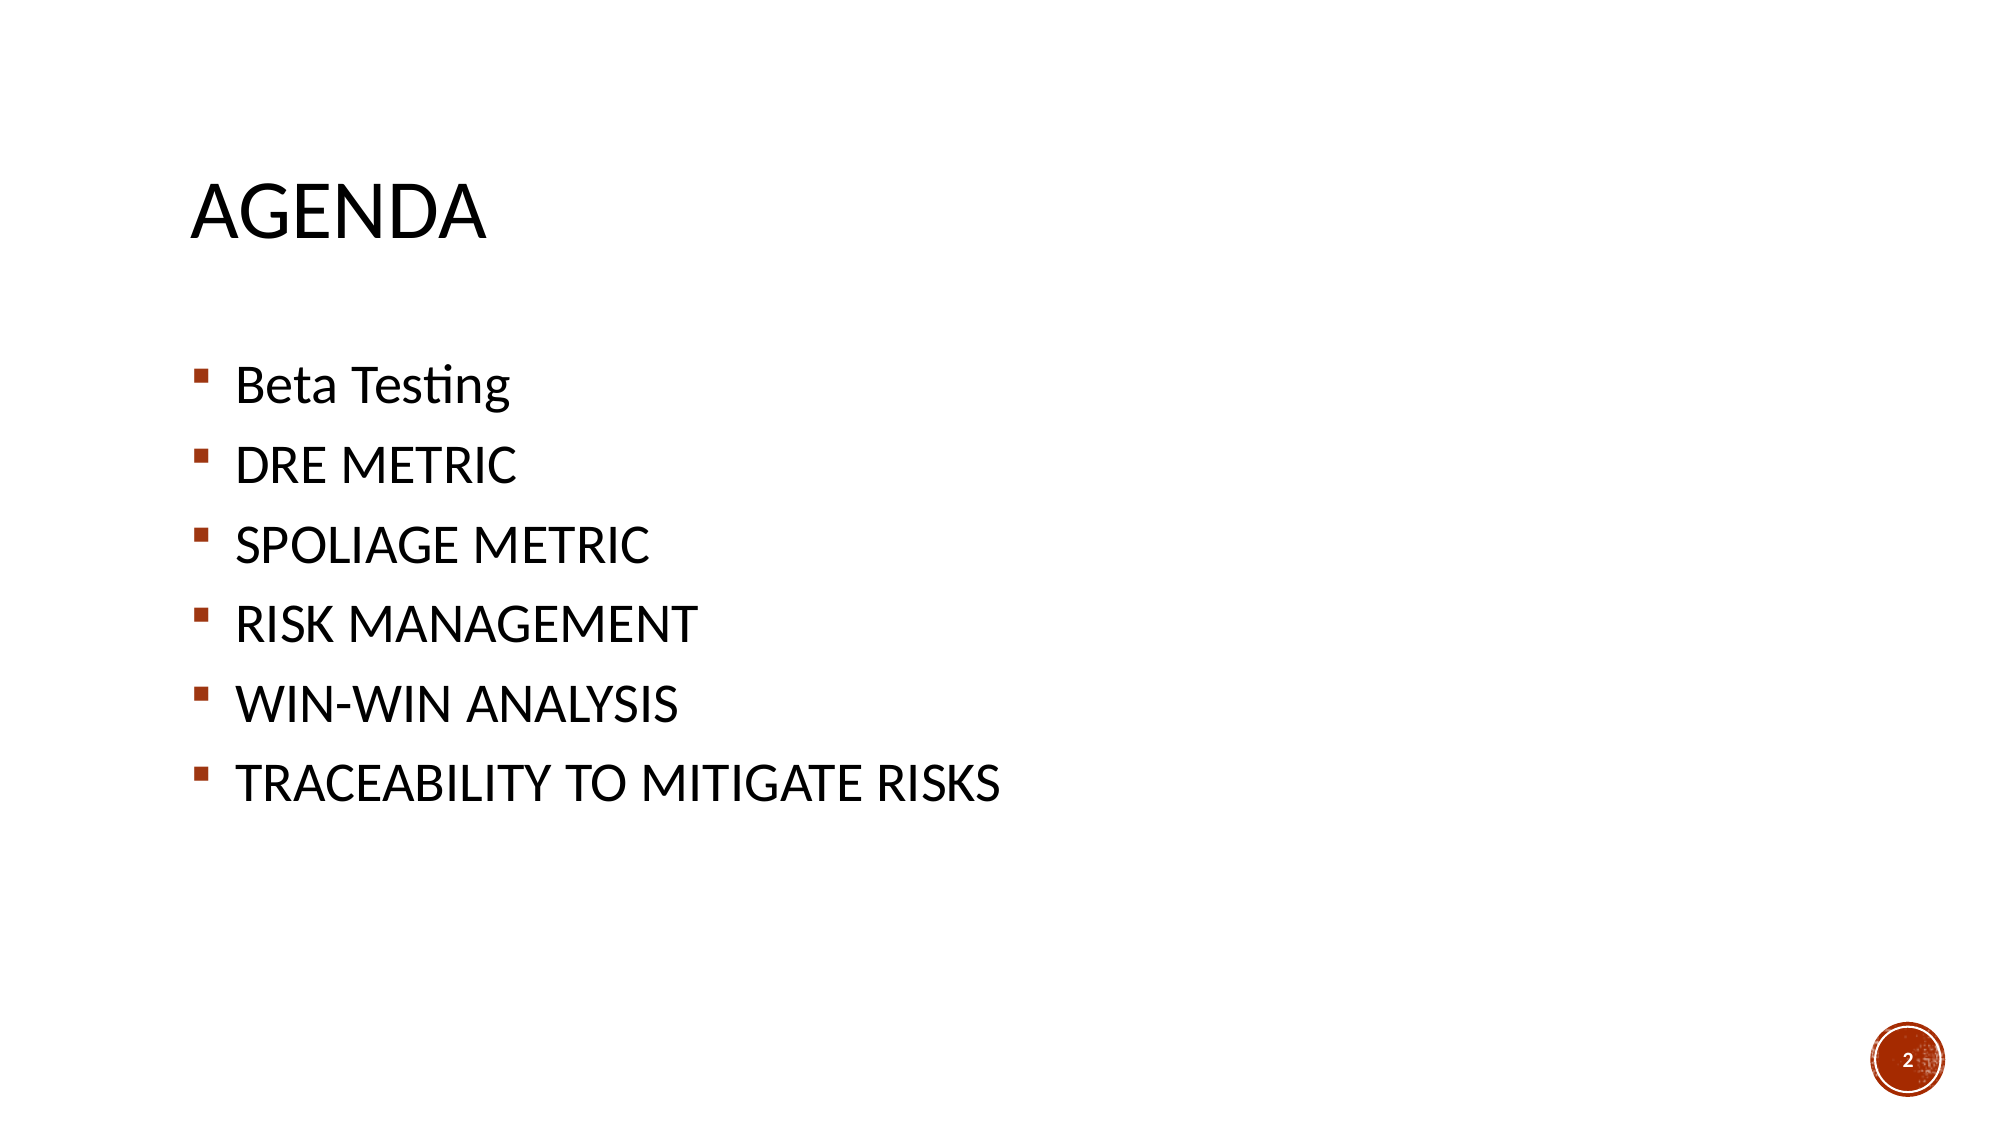

# agenda
Beta Testing
DRE METRIC
SPOLIAGE METRIC
RISK MANAGEMENT
WIN-WIN ANALYSIS
TRACEABILITY TO MITIGATE RISKS

2